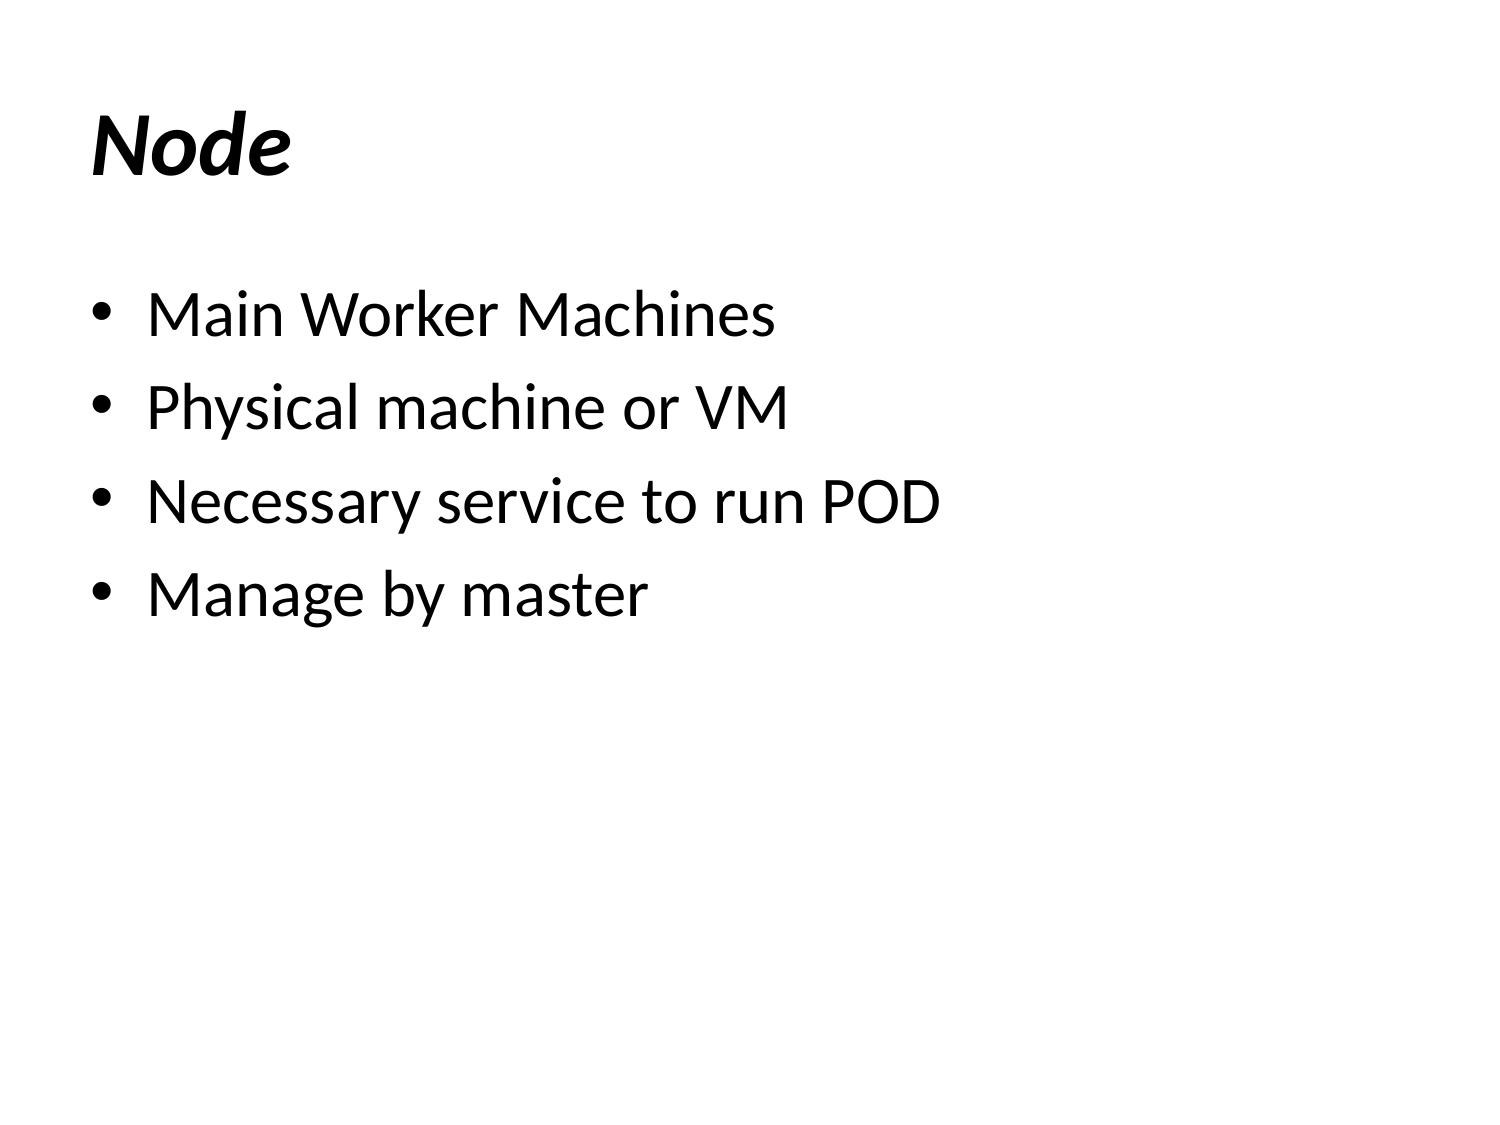

# Node
Main Worker Machines
Physical machine or VM
Necessary service to run POD
Manage by master